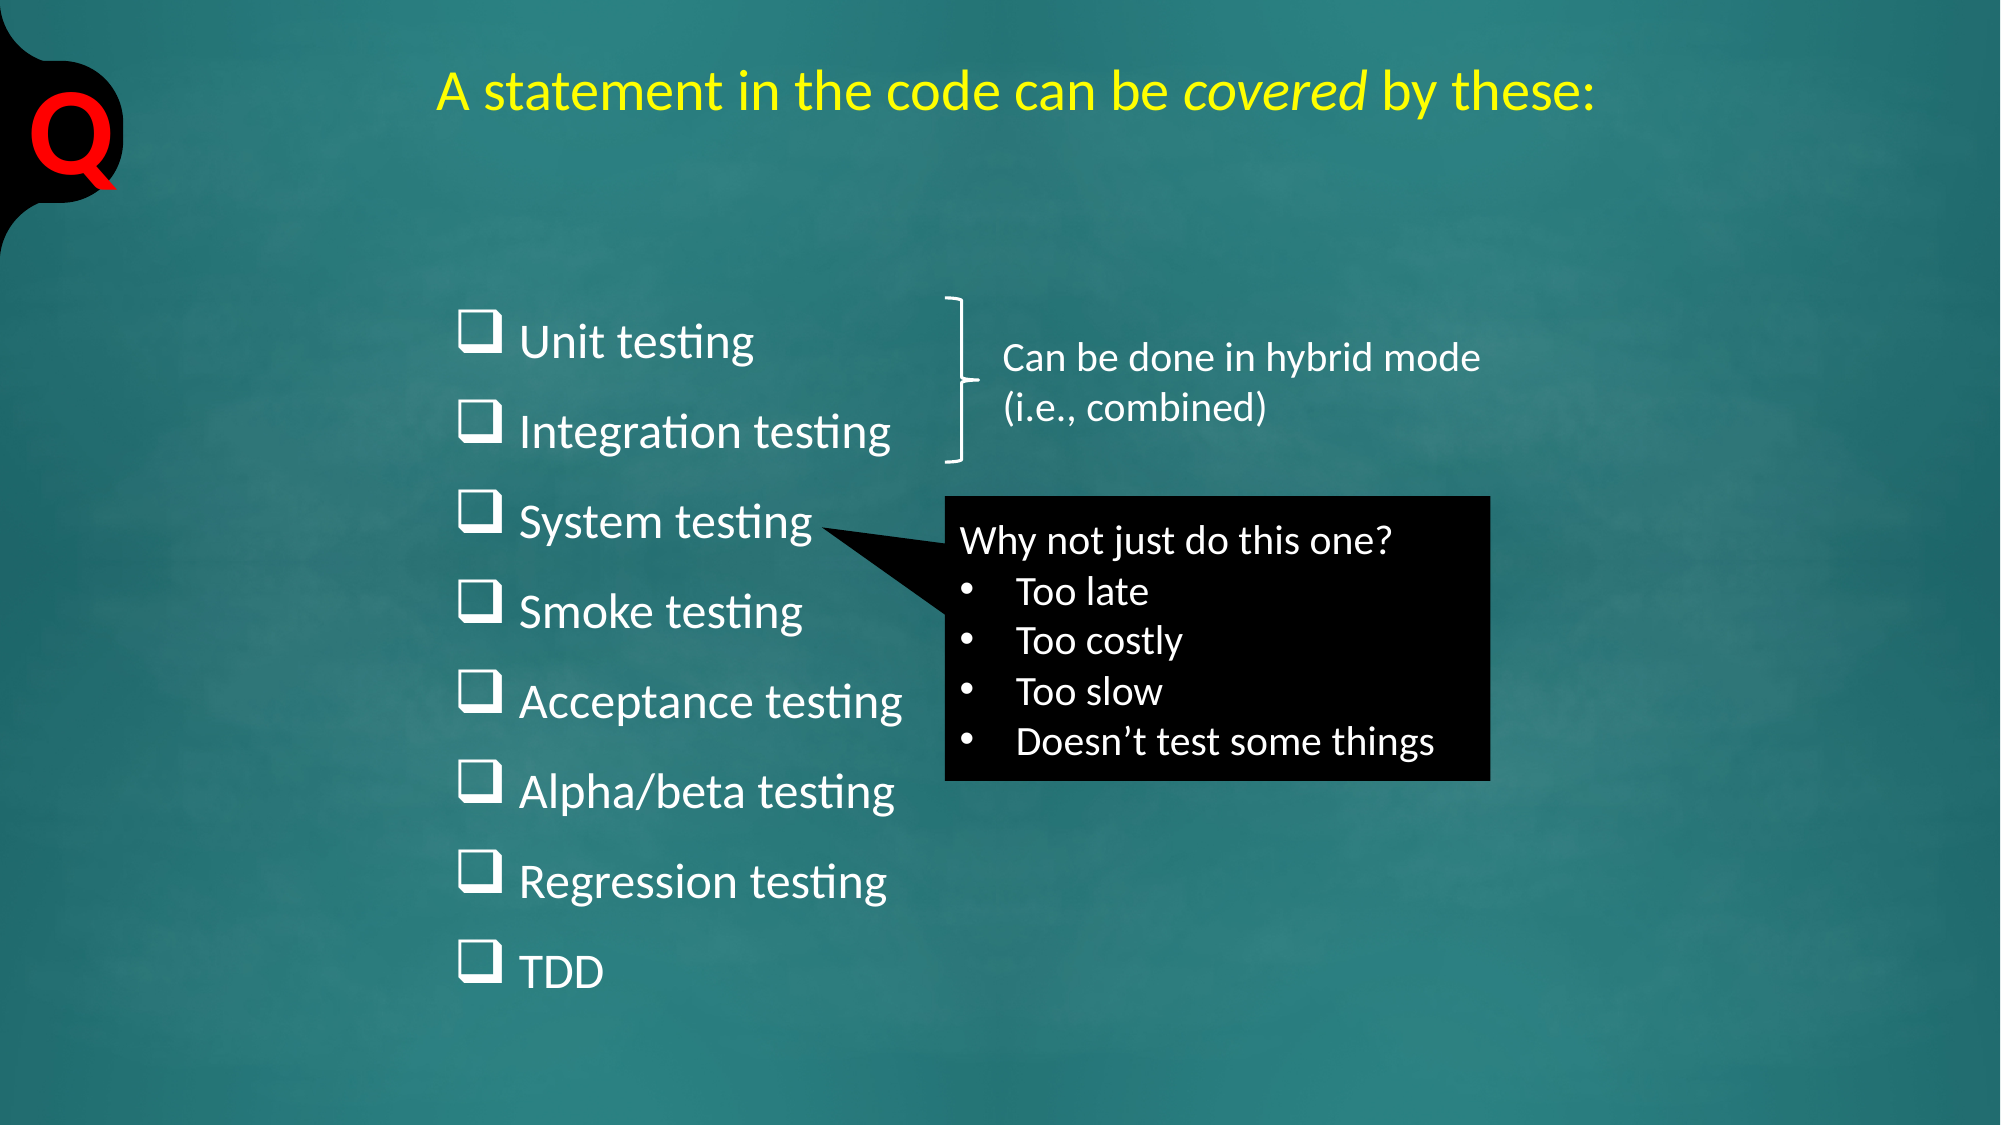

A statement in the code can be covered by these:
Unit testing
Integration testing
System testing
Smoke testing
Acceptance testing
Alpha/beta testing
Regression testing
TDD

Can be done in hybrid mode (i.e., combined)
Why not just do this one?
Too late
Too costly
Too slow
Doesn’t test some things